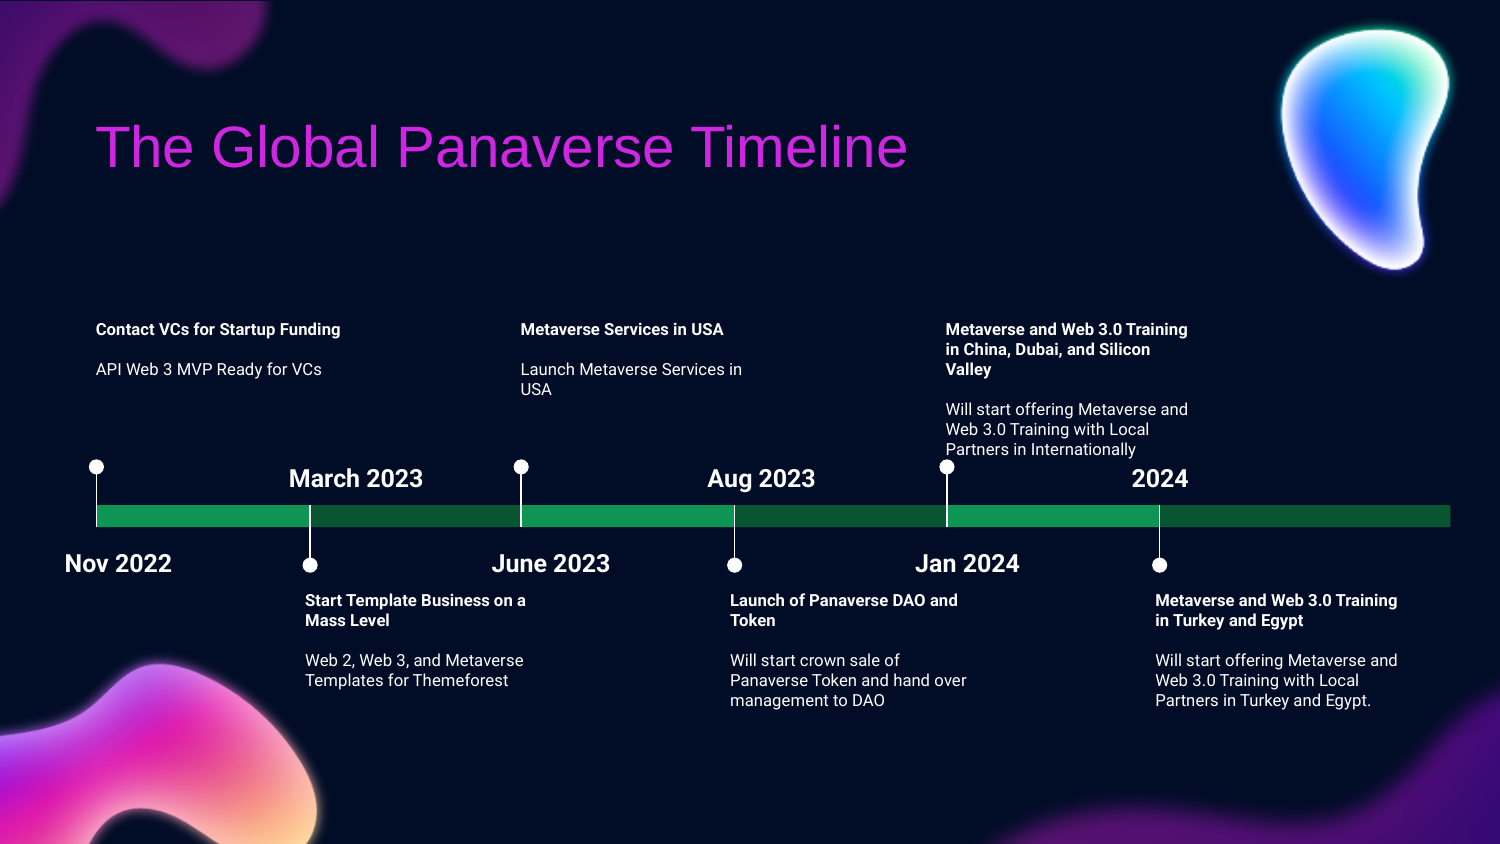

The Global Panaverse Timeline
Contact VCs for Startup Funding

API Web 3 MVP Ready for VCs

Nov 2022
Metaverse Services in USA

Launch Metaverse Services in USA

June 2023
Metaverse and Web 3.0 Training in China, Dubai, and Silicon Valley

Will start offering Metaverse and Web 3.0 Training with Local Partners in Internationally

Jan 2024
2024

Metaverse and Web 3.0 Training in Turkey and Egypt

Will start offering Metaverse and Web 3.0 Training with Local Partners in Turkey and Egypt.

March 2023

Start Template Business on a Mass Level

Web 2, Web 3, and Metaverse Templates for Themeforest
Aug 2023

Launch of Panaverse DAO and Token

Will start crown sale of Panaverse Token and hand over management to DAO